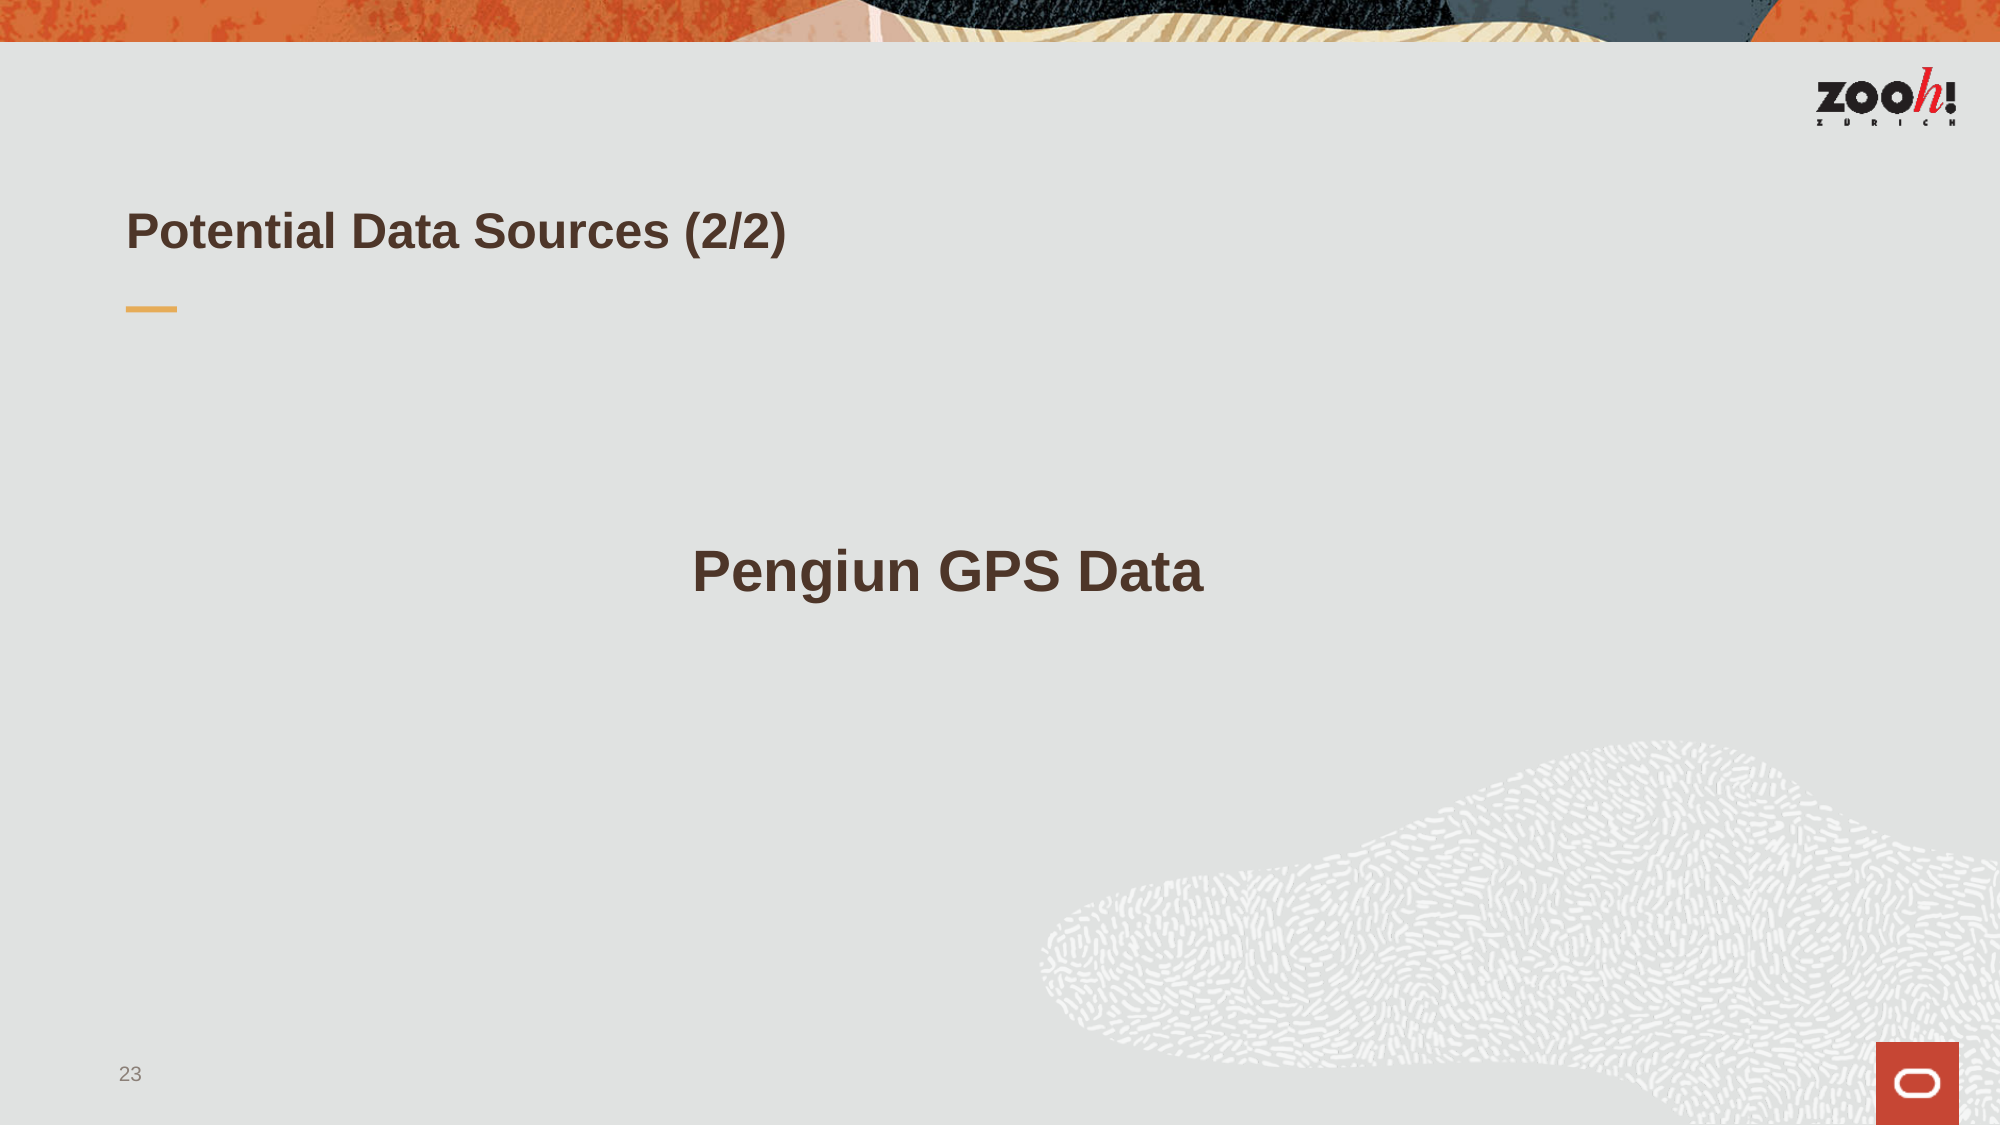

# Potential Data Sources (2/2)

Pengiun GPS Data
23